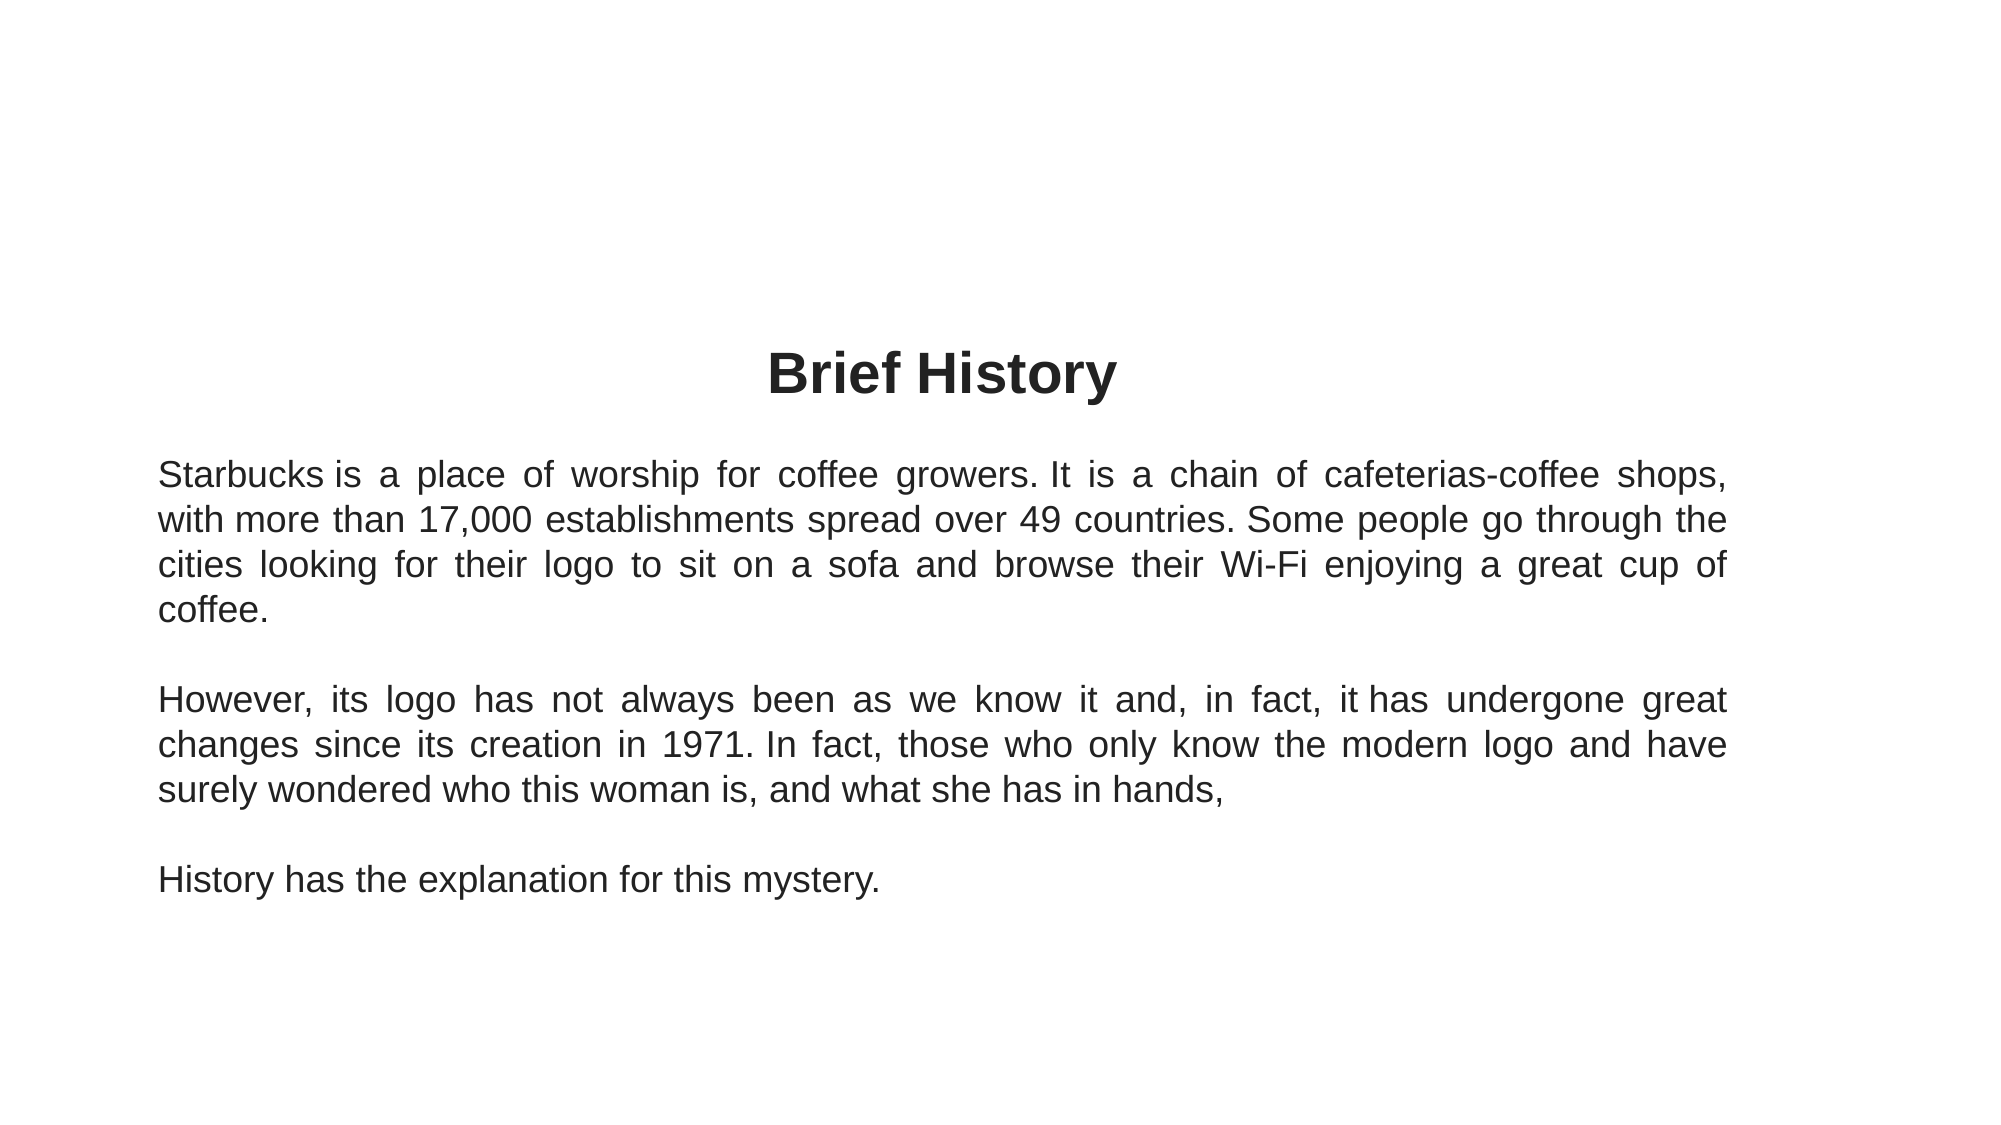

Brief History

Starbucks is a place of worship for coffee growers. It is a chain of cafeterias-coffee shops, with more than 17,000 establishments spread over 49 countries. Some people go through the cities looking for their logo to sit on a sofa and browse their Wi-Fi enjoying a great cup of coffee.

However, its logo has not always been as we know it and, in fact, it has undergone great changes since its creation in 1971. In fact, those who only know the modern logo and have surely wondered who this woman is, and what she has in hands,

History has the explanation for this mystery.